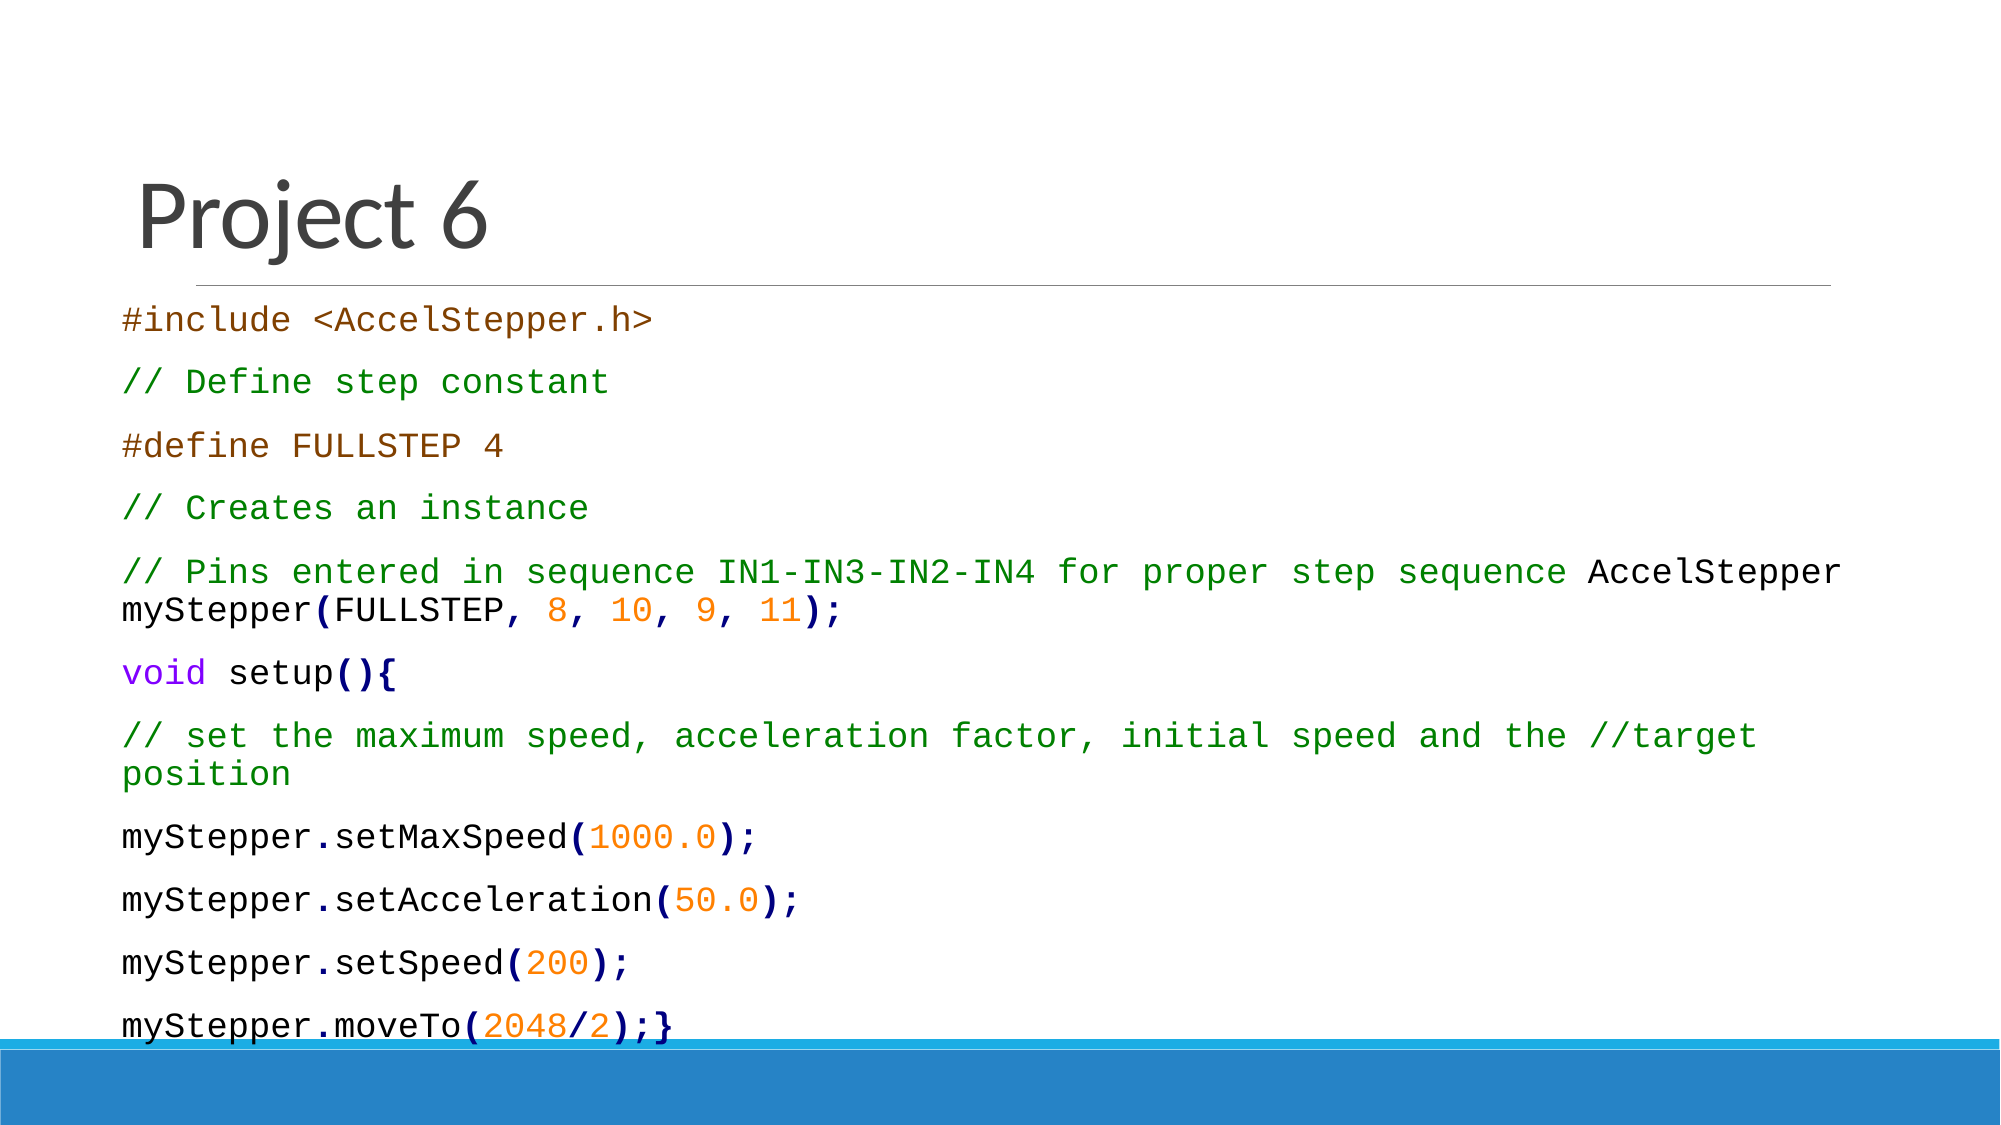

# Project 6
#include <AccelStepper.h>
// Define step constant
#define FULLSTEP 4
// Creates an instance
// Pins entered in sequence IN1-IN3-IN2-IN4 for proper step sequence AccelStepper myStepper(FULLSTEP, 8, 10, 9, 11);
void setup(){
// set the maximum speed, acceleration factor, initial speed and the //target position
myStepper.setMaxSpeed(1000.0);
myStepper.setAcceleration(50.0);
myStepper.setSpeed(200);
myStepper.moveTo(2048/2);}